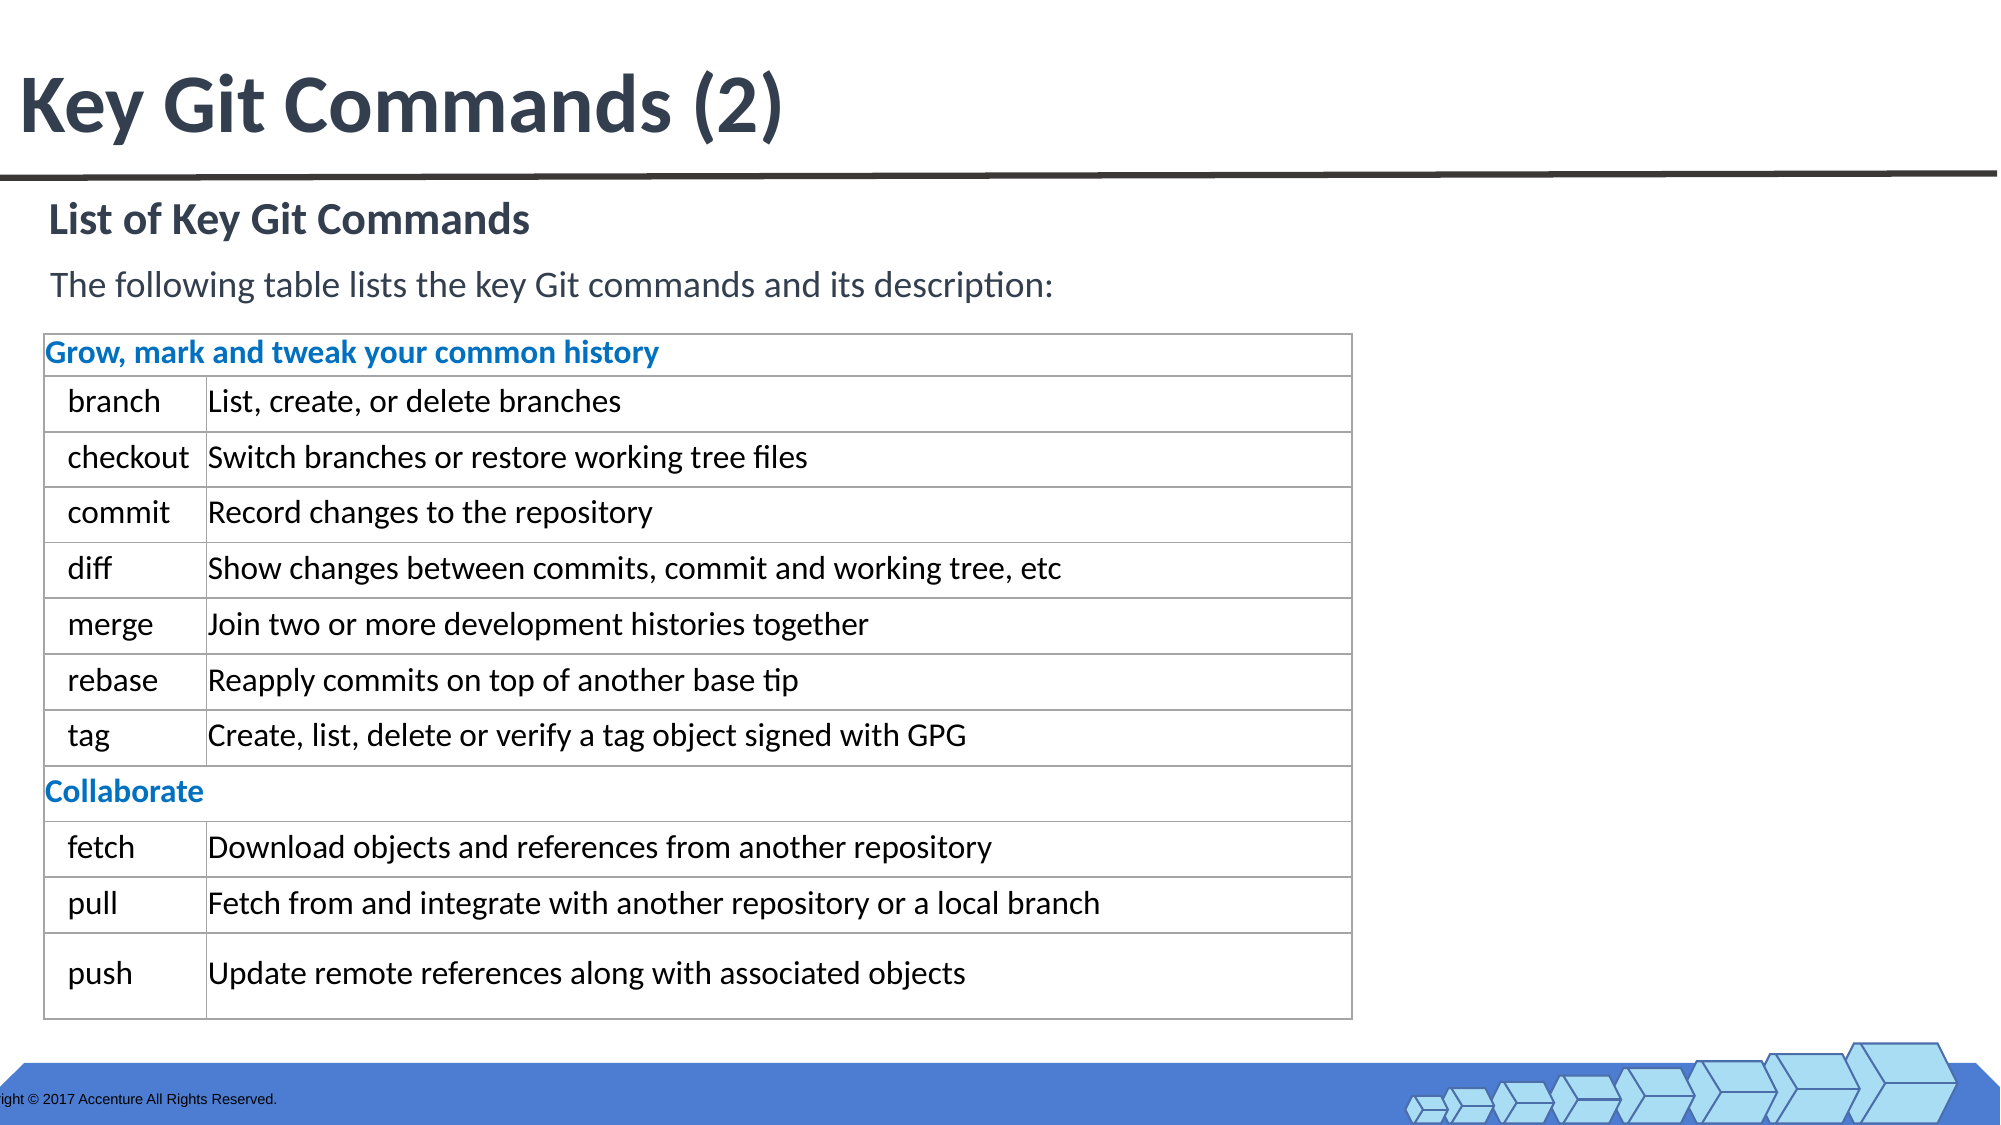

# Key Git Commands (2)
List of Key Git Commands
The following table lists the key Git commands and its description:

| Grow, mark and tweak your common history |  |
| --- | --- |
| branch | List, create, or delete branches |
| checkout | Switch branches or restore working tree files |
| commit | Record changes to the repository |
| diff | Show changes between commits, commit and working tree, etc |
| merge | Join two or more development histories together |
| rebase | Reapply commits on top of another base tip |
| tag | Create, list, delete or verify a tag object signed with GPG |
| Collaborate |  |
| fetch | Download objects and references from another repository |
| pull | Fetch from and integrate with another repository or a local branch |
| push | Update remote references along with associated objects |